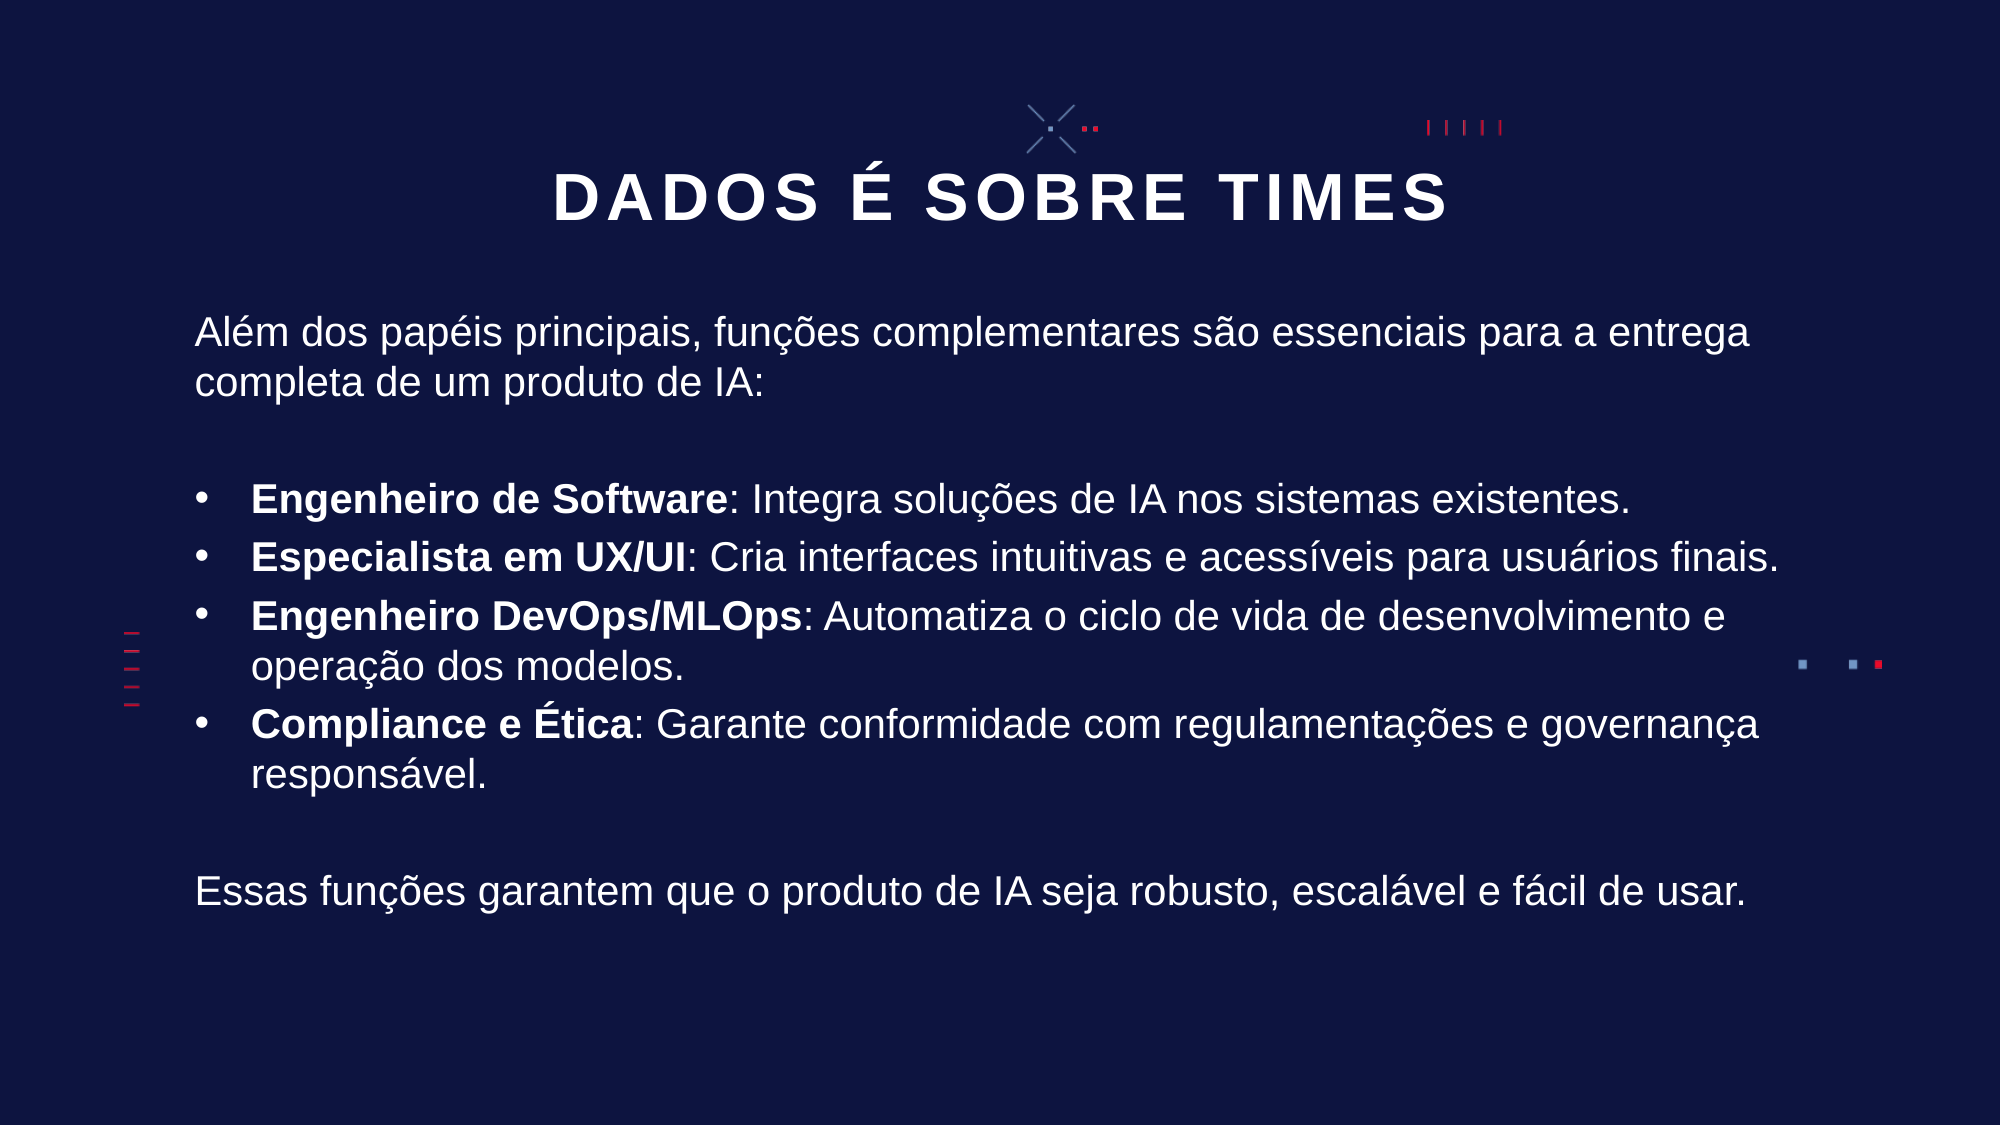

DADOS É SOBRE TIMES
Além dos papéis principais, funções complementares são essenciais para a entrega completa de um produto de IA:

Engenheiro de Software: Integra soluções de IA nos sistemas existentes.
Especialista em UX/UI: Cria interfaces intuitivas e acessíveis para usuários finais.
Engenheiro DevOps/MLOps: Automatiza o ciclo de vida de desenvolvimento e operação dos modelos.
Compliance e Ética: Garante conformidade com regulamentações e governança responsável.

Essas funções garantem que o produto de IA seja robusto, escalável e fácil de usar.